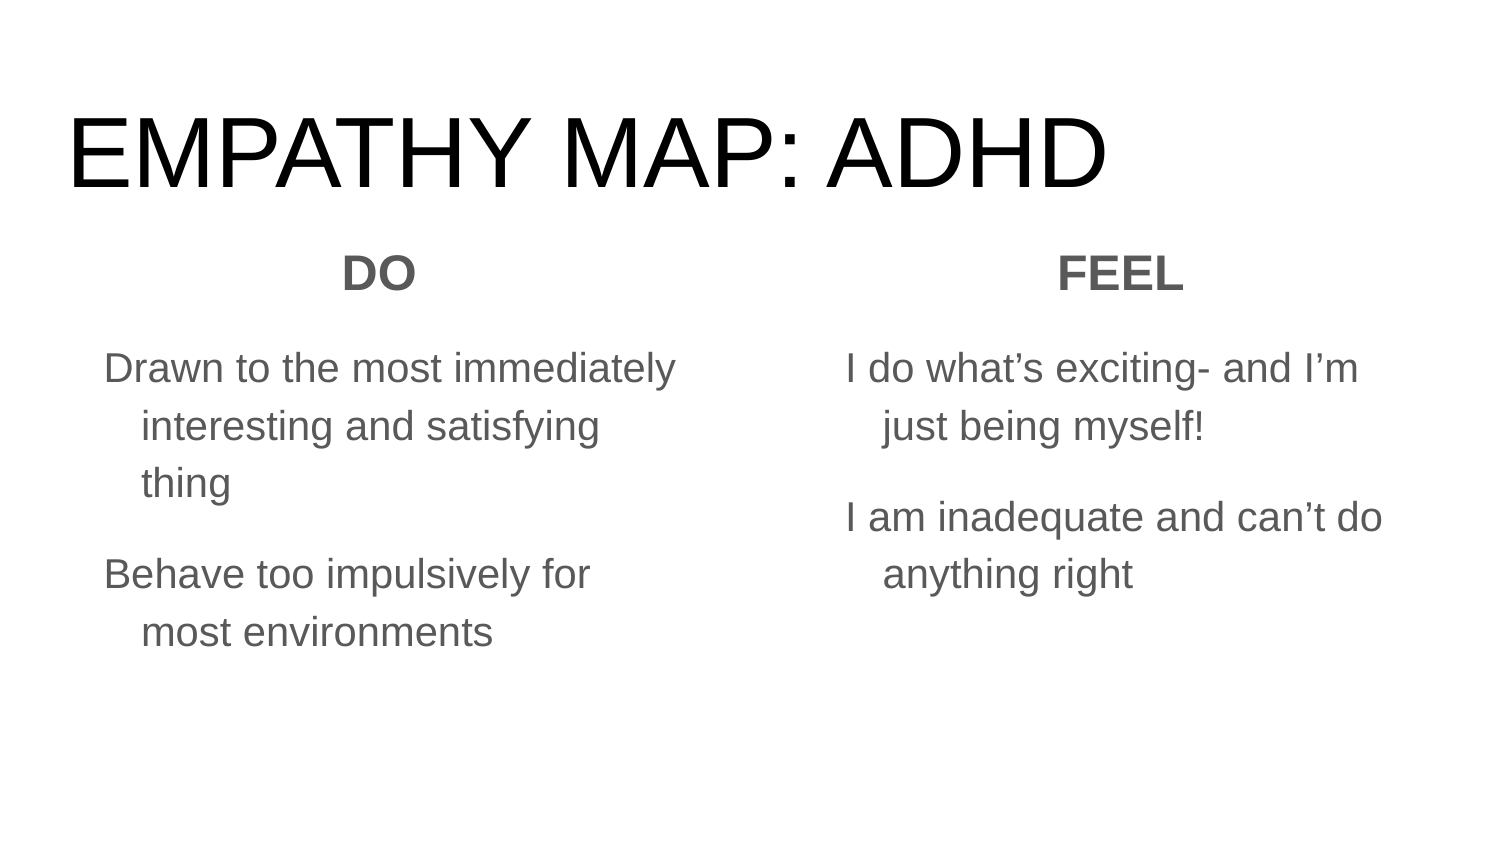

# EMPATHY MAP: ADHD

DO
Drawn to the most immediately interesting and satisfying thing
Behave too impulsively for most environments

FEEL
I do what’s exciting- and I’m just being myself!
I am inadequate and can’t do anything right